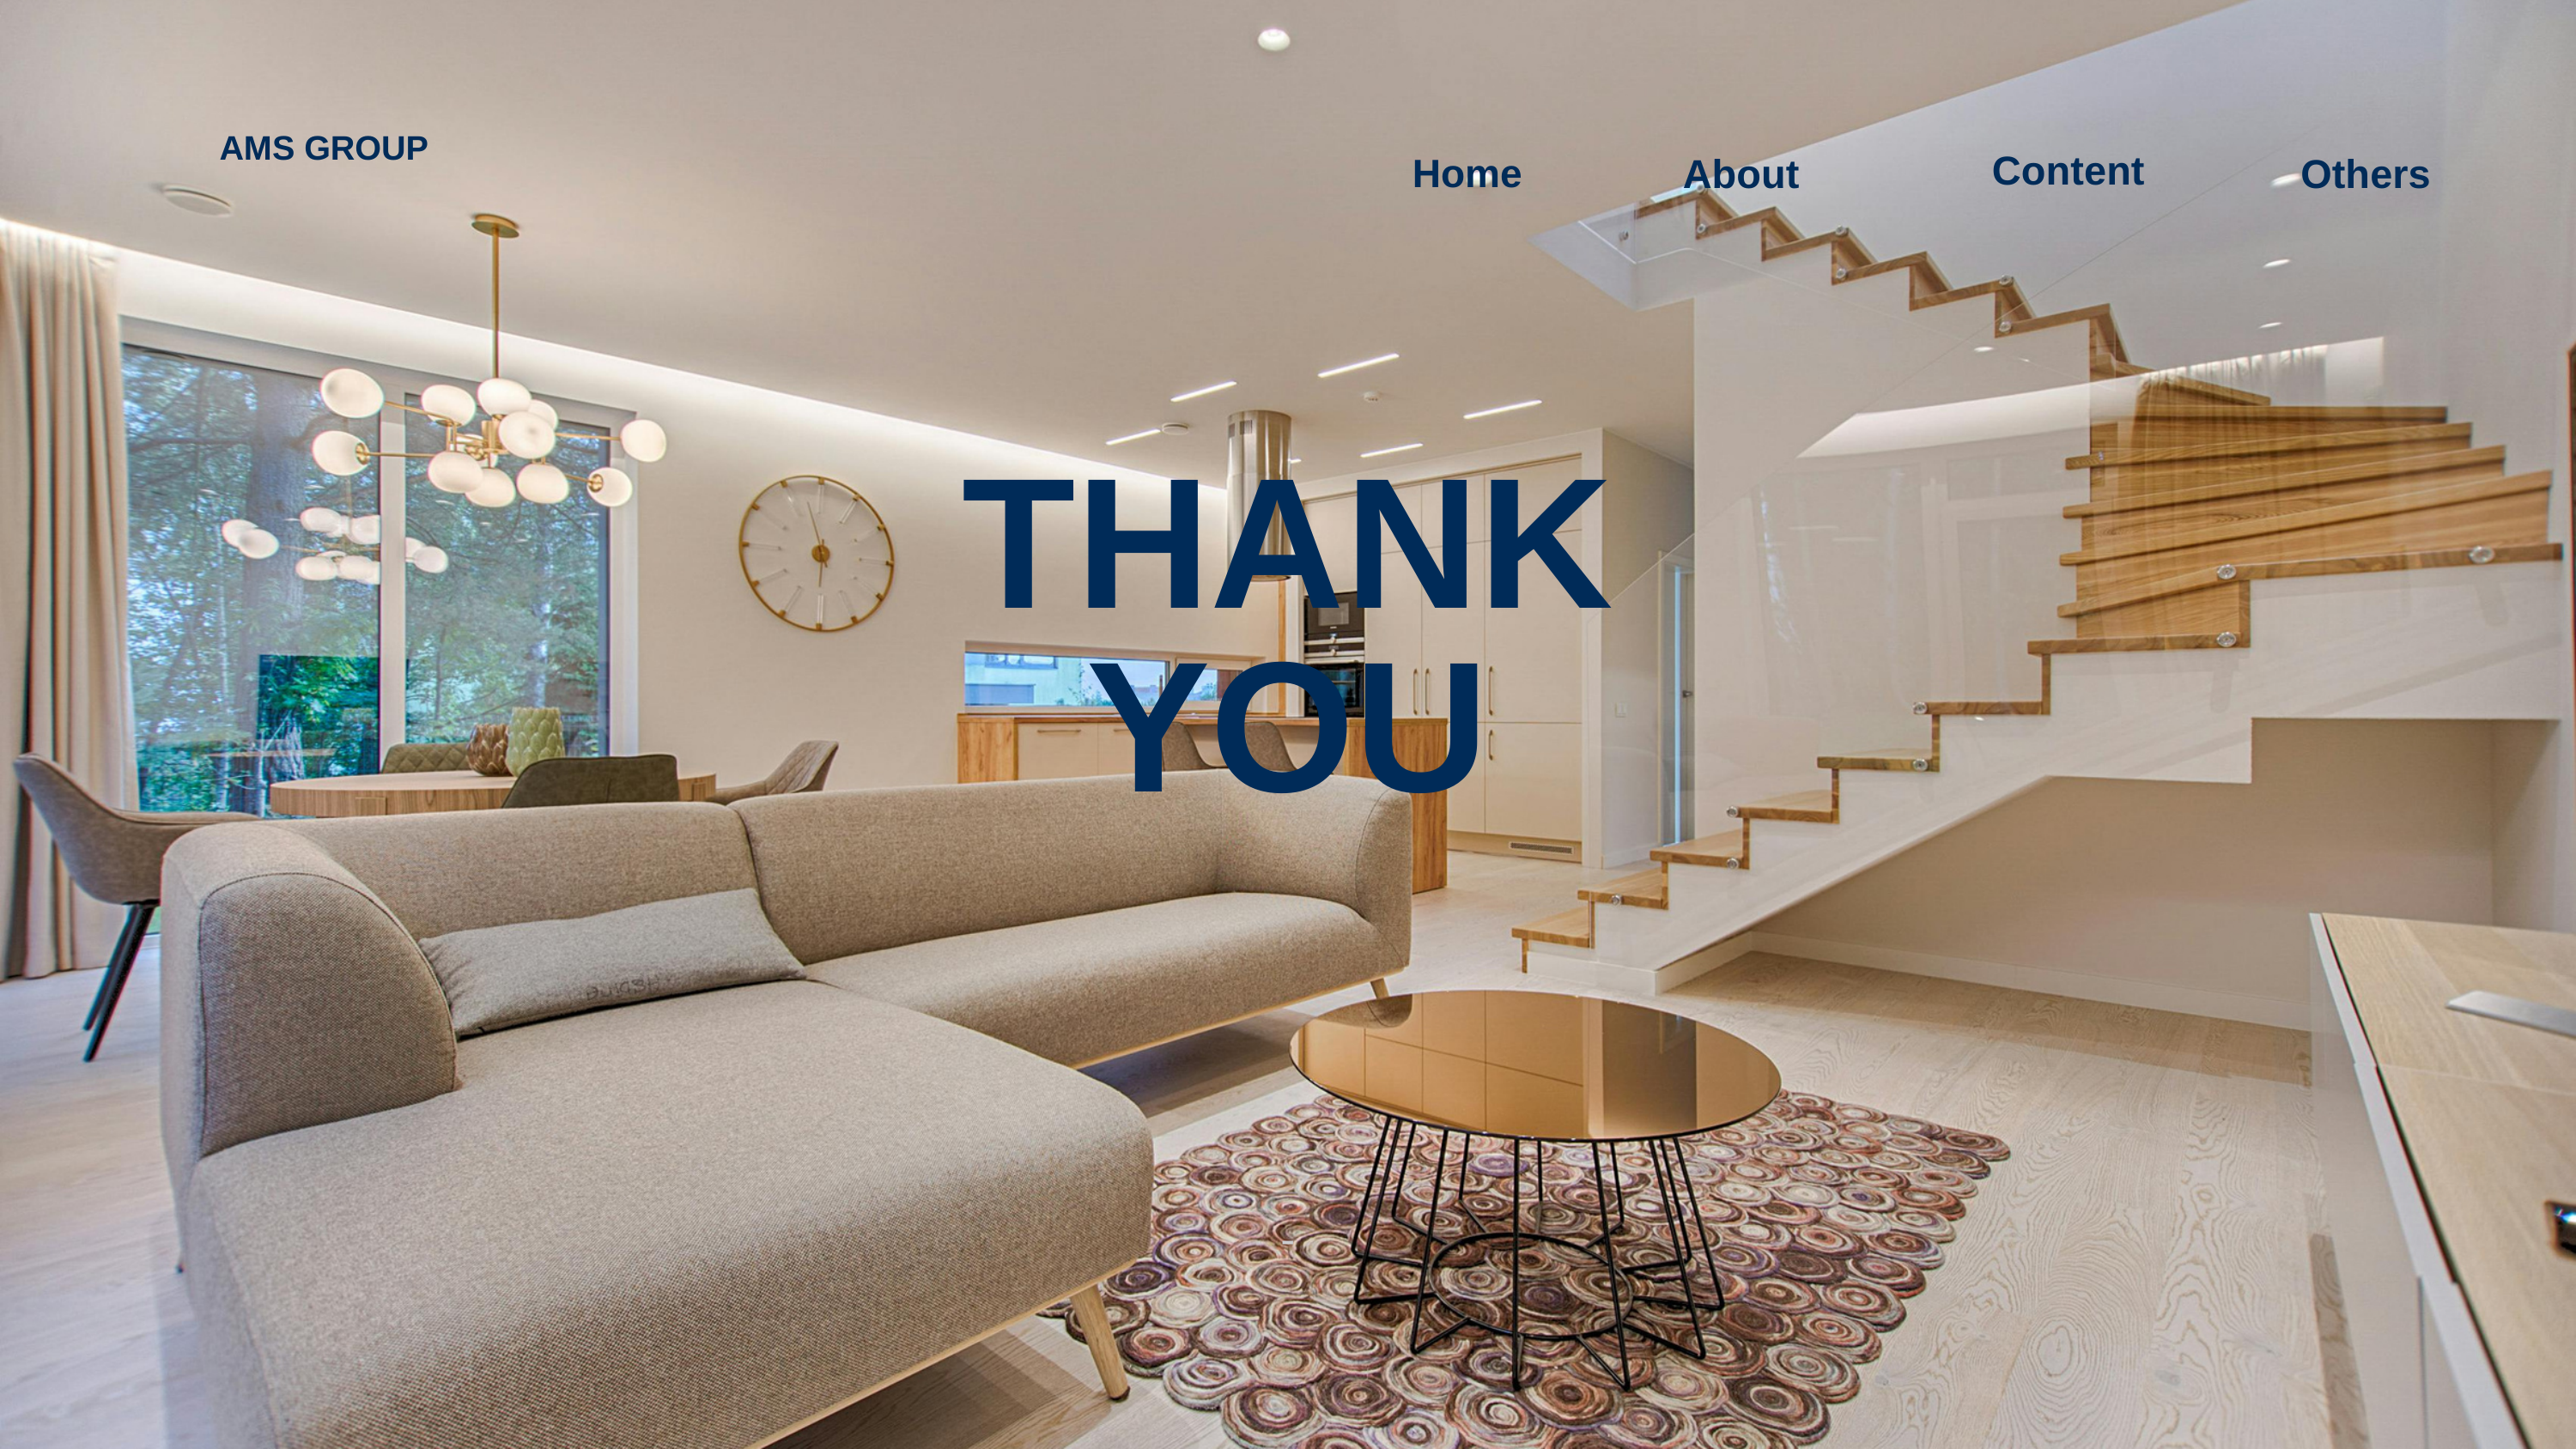

AMS GROUP
Content
Home
Others
About
THANK
YOU
-